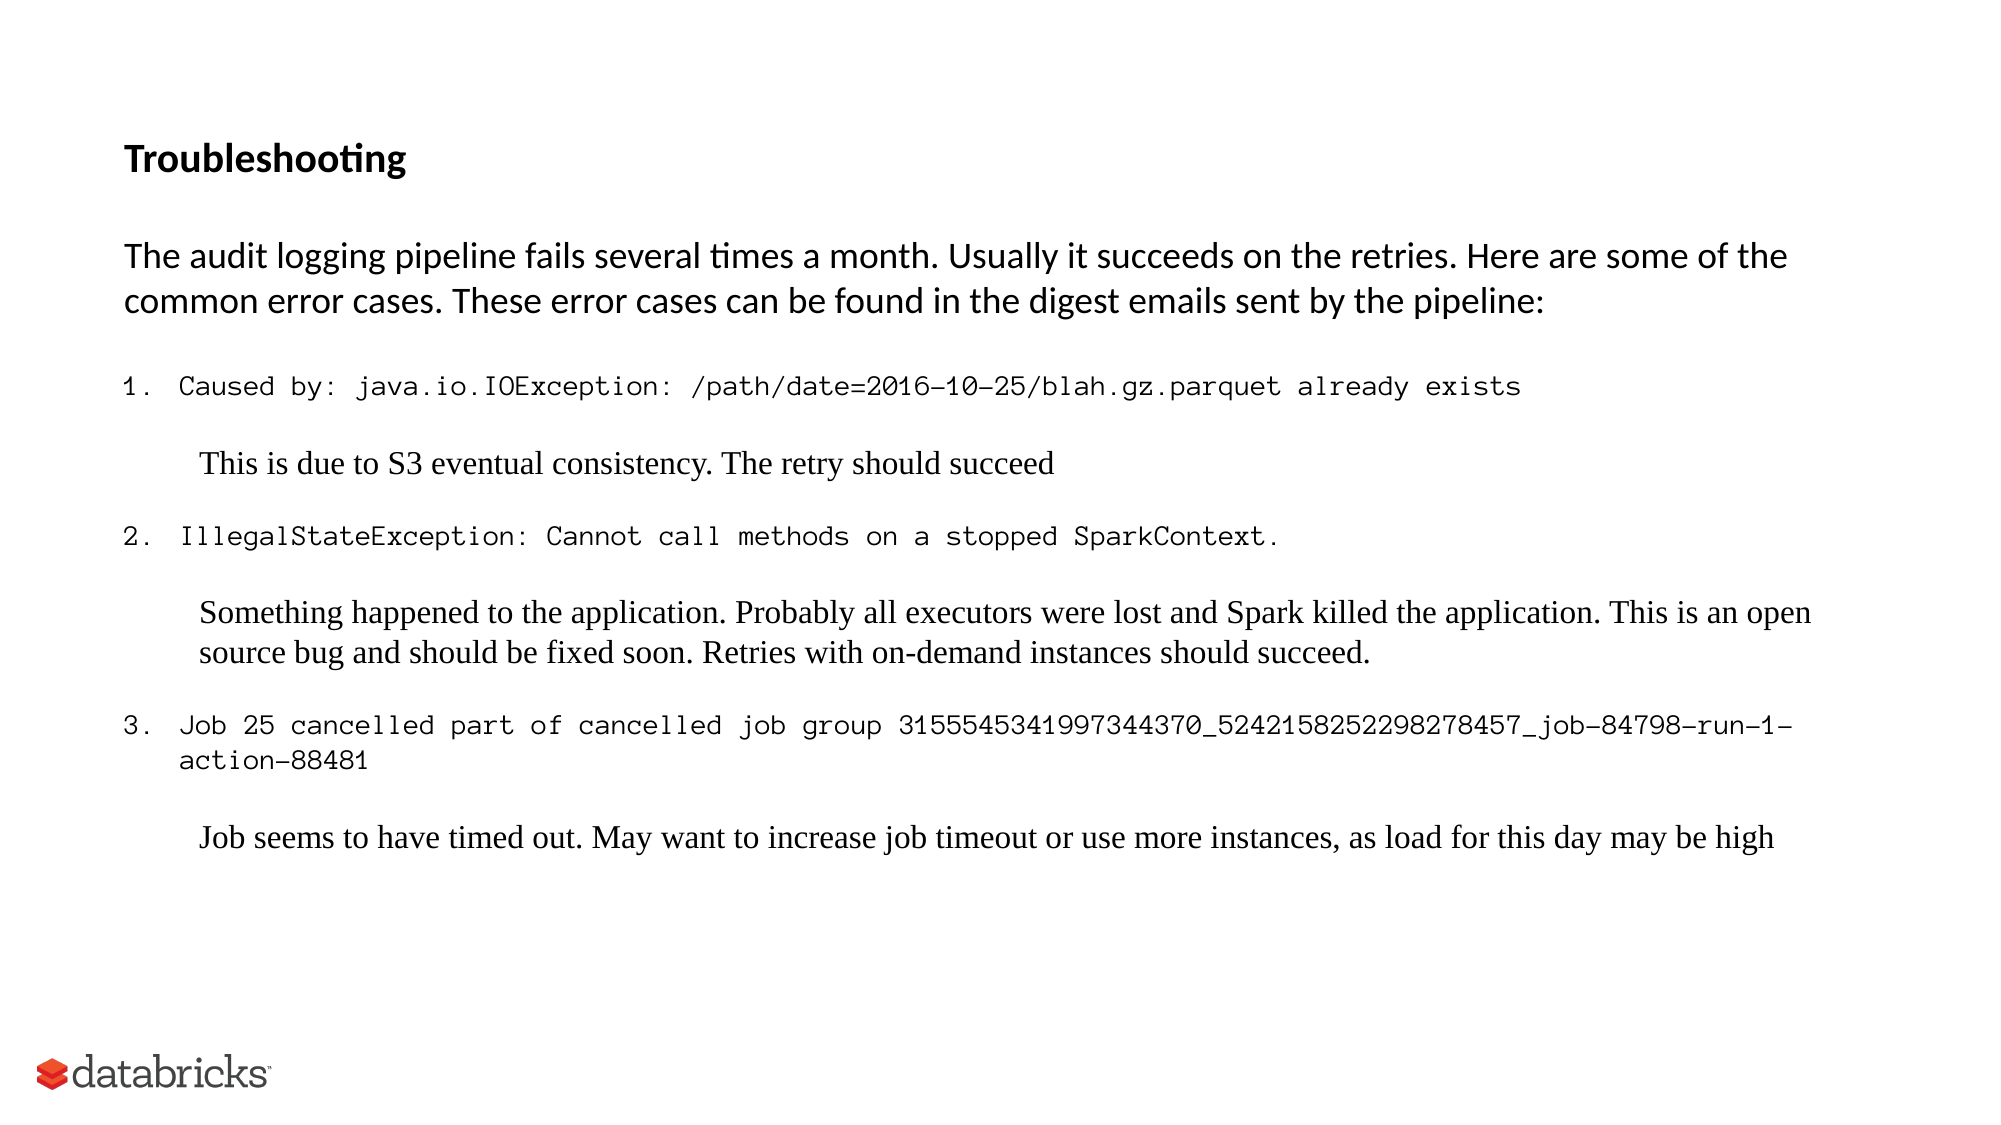

Troubleshooting

The audit logging pipeline fails several times a month. Usually it succeeds on the retries. Here are some of the common error cases. These error cases can be found in the digest emails sent by the pipeline:

Caused by: java.io.IOException: /path/date=2016-10-25/blah.gz.parquet already exists

This is due to S3 eventual consistency. The retry should succeed

IllegalStateException: Cannot call methods on a stopped SparkContext.

Something happened to the application. Probably all executors were lost and Spark killed the application. This is an open source bug and should be fixed soon. Retries with on-demand instances should succeed.

Job 25 cancelled part of cancelled job group 3155545341997344370_5242158252298278457_job-84798-run-1-action-88481

Job seems to have timed out. May want to increase job timeout or use more instances, as load for this day may be high